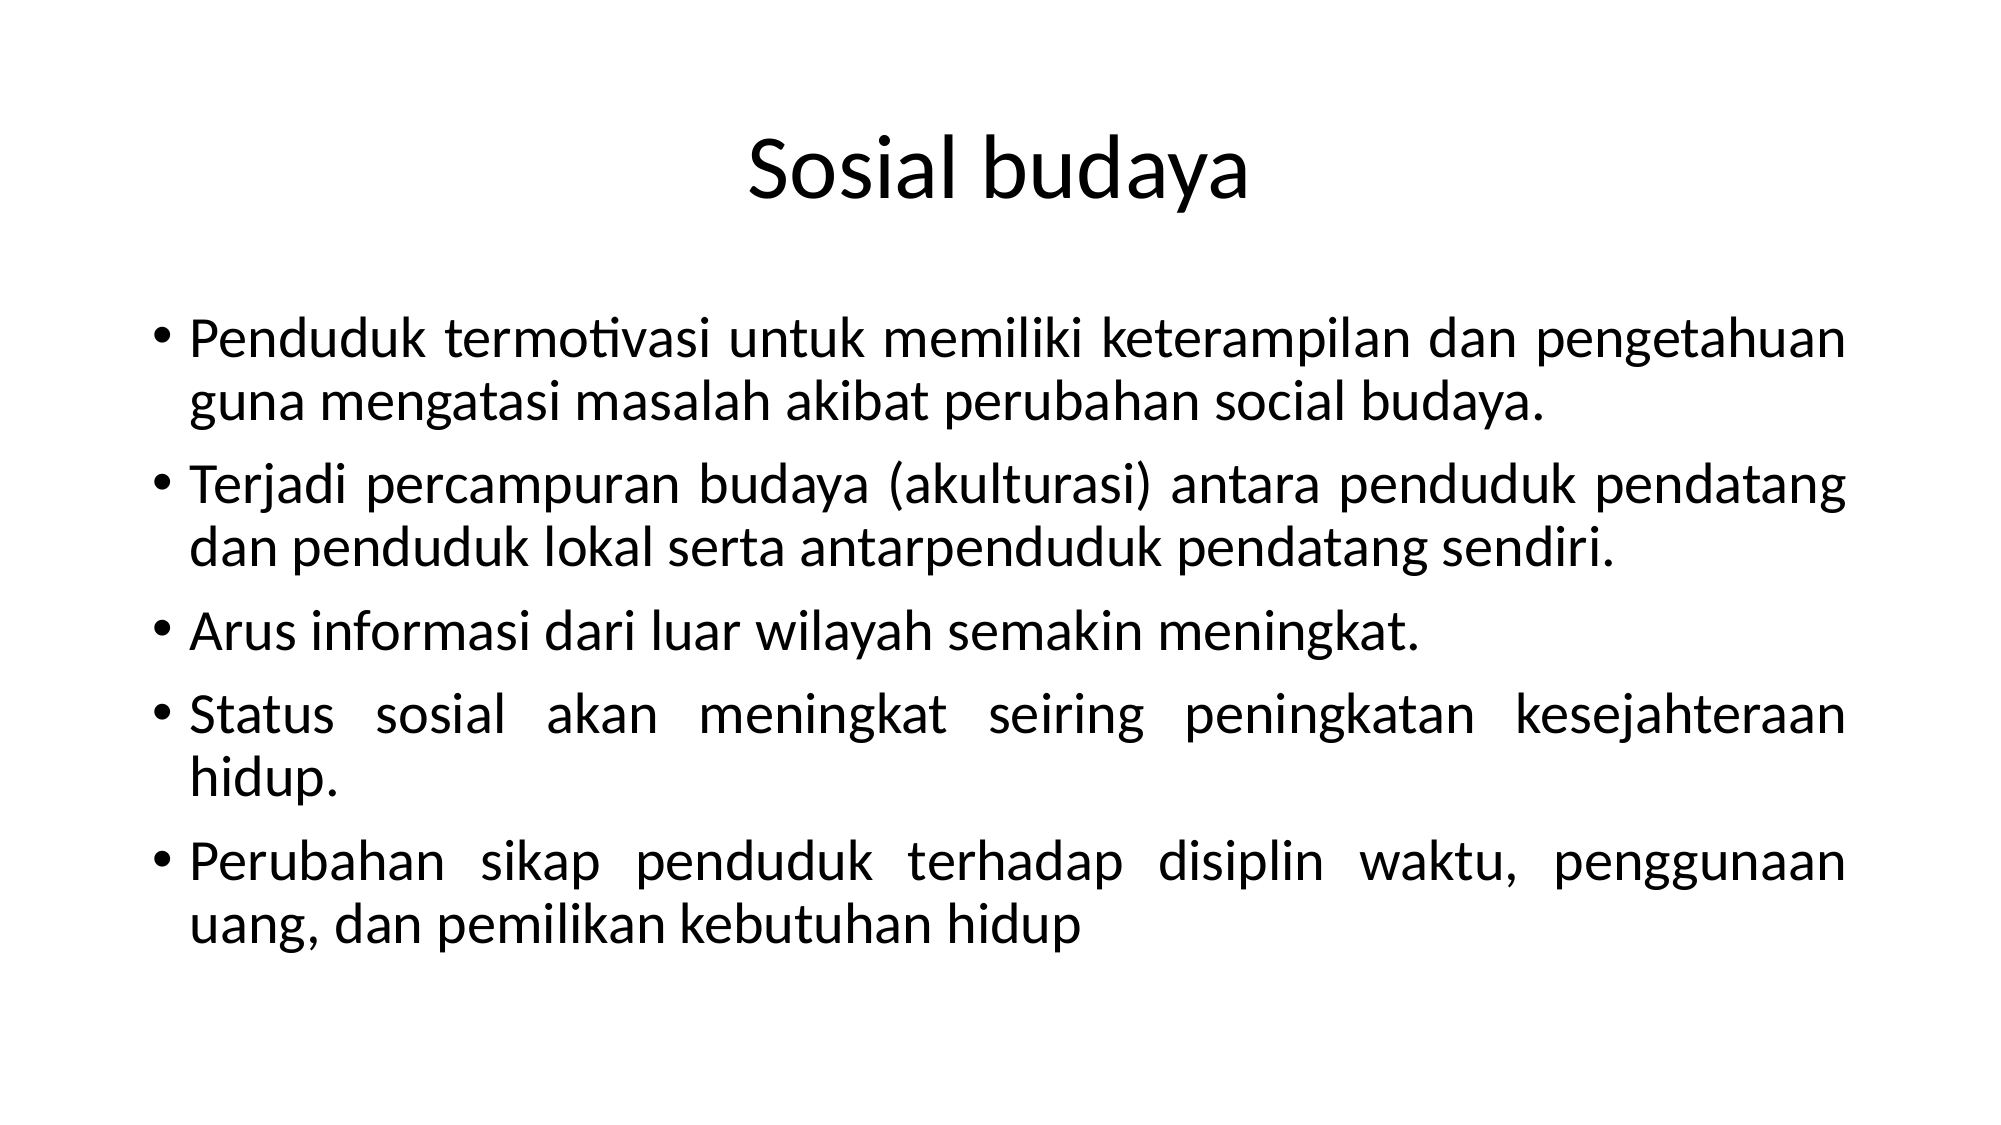

# Sosial budaya
Penduduk termotivasi untuk memiliki keterampilan dan pengetahuan guna mengatasi masalah akibat perubahan social budaya.
Terjadi percampuran budaya (akulturasi) antara penduduk pendatang dan penduduk lokal serta antarpenduduk pendatang sendiri.
Arus informasi dari luar wilayah semakin meningkat.
Status sosial akan meningkat seiring peningkatan kesejahteraan hidup.
Perubahan sikap penduduk terhadap disiplin waktu, penggunaan uang, dan pemilikan kebutuhan hidup